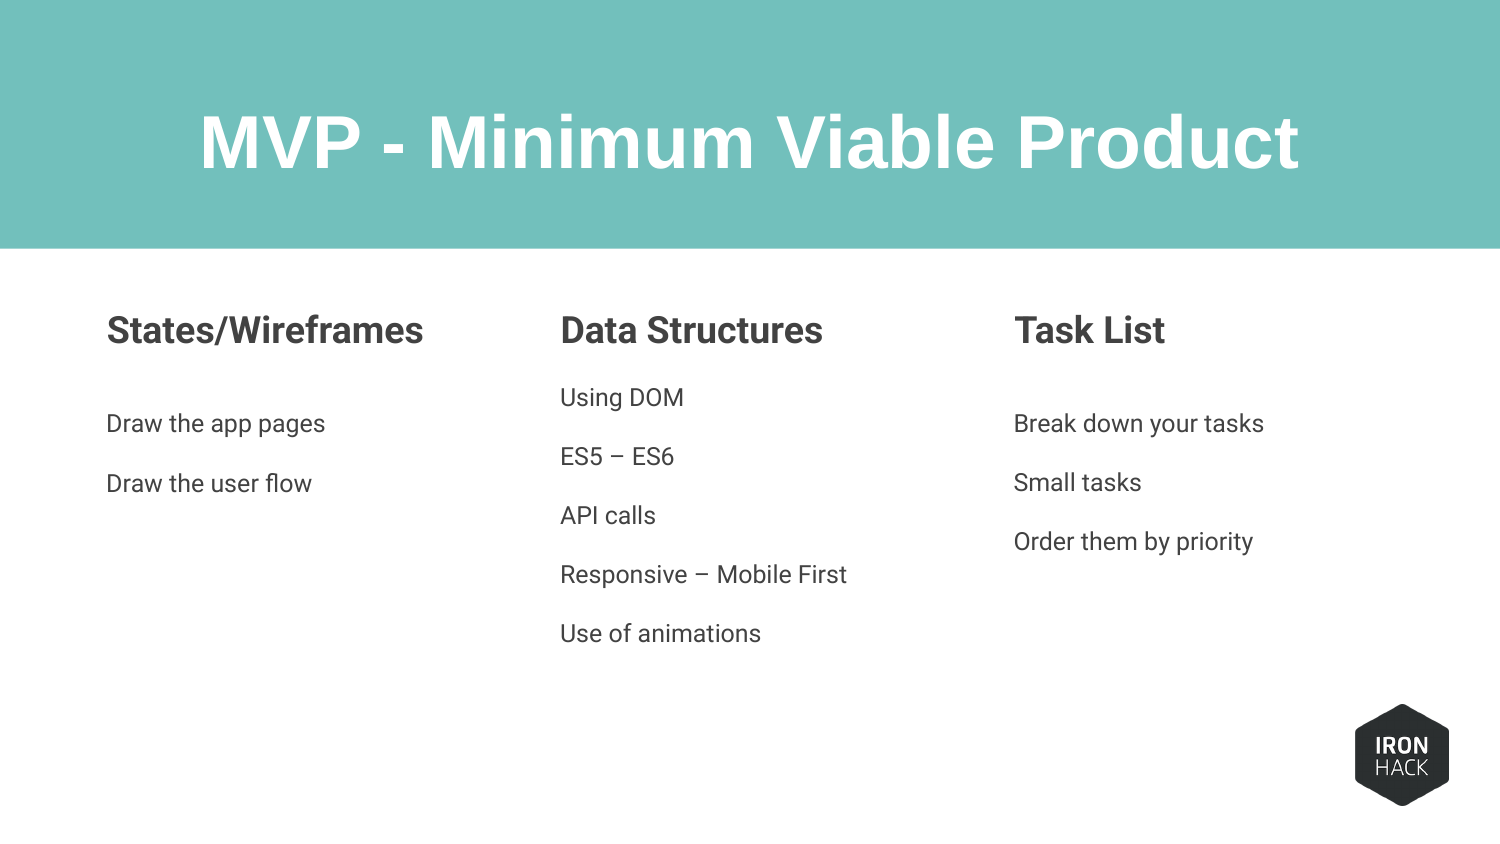

# MVP - Minimum Viable Product
States/Wireframes
Data Structures
Task List
Using DOM
ES5 – ES6
API calls
Responsive – Mobile First
Use of animations
Draw the app pages

Draw the user flow

Break down your tasks
Small tasks
Order them by priority